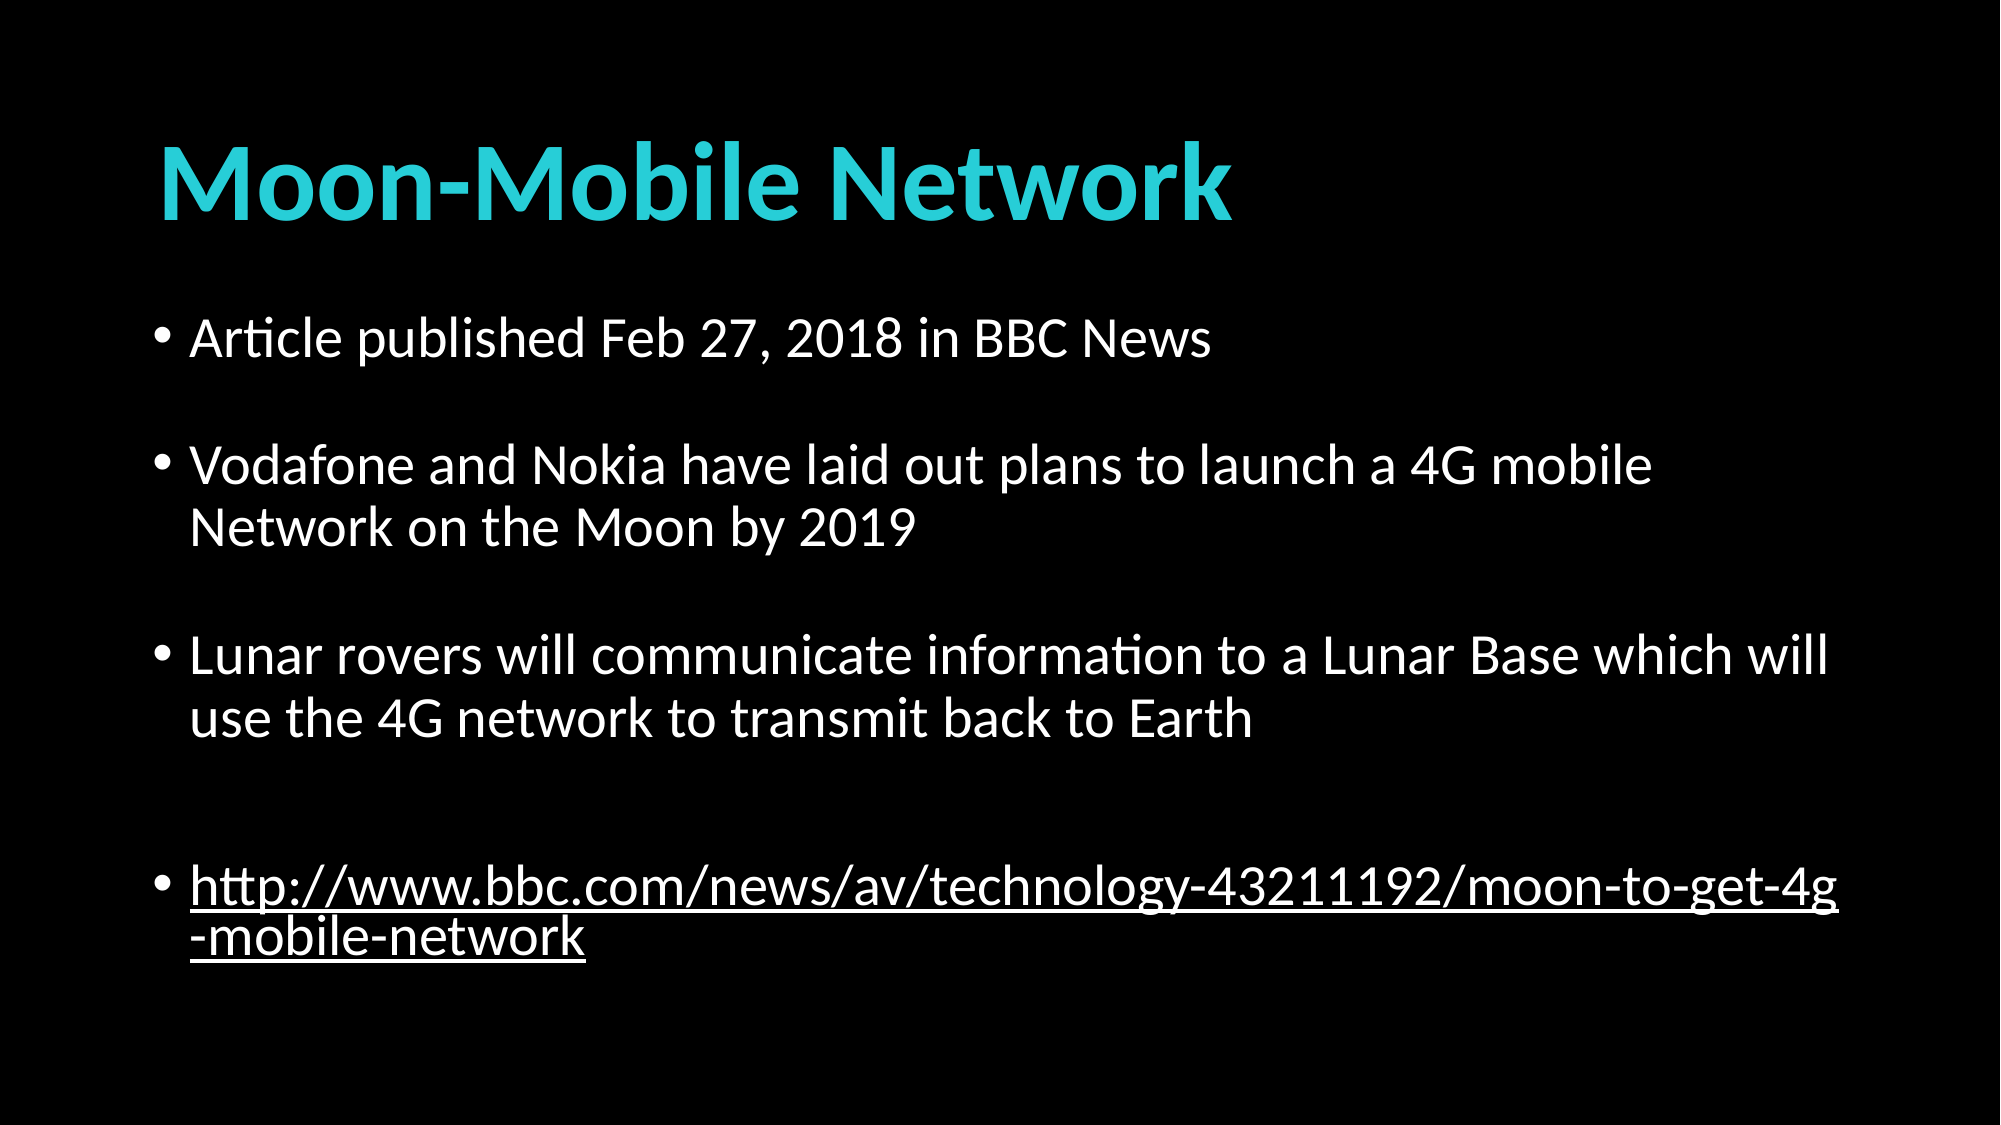

Moon-Mobile Network
Article published Feb 27, 2018 in BBC News

Vodafone and Nokia have laid out plans to launch a 4G mobile Network on the Moon by 2019

Lunar rovers will communicate information to a Lunar Base which will use the 4G network to transmit back to Earth

http://www.bbc.com/news/av/technology-43211192/moon-to-get-4g-mobile-network